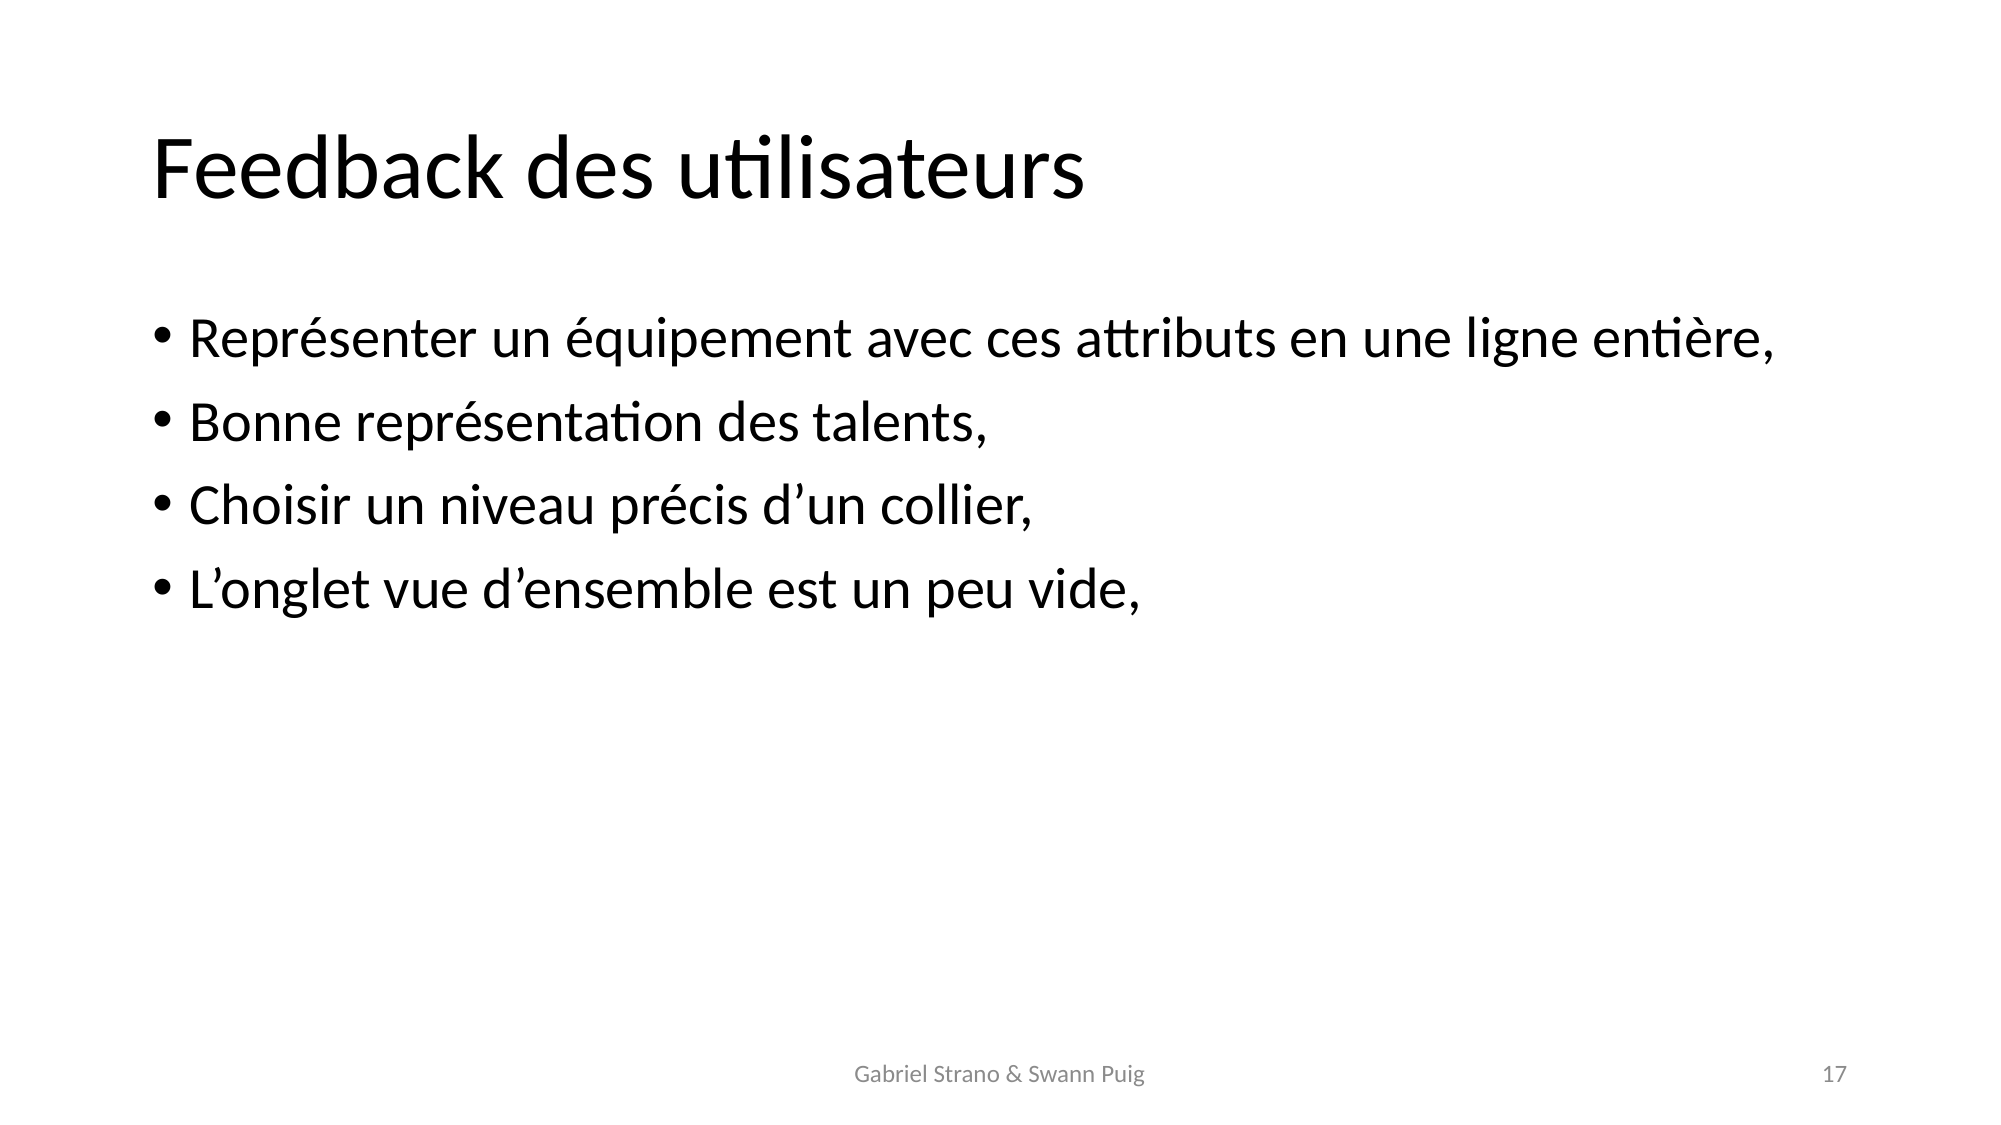

# Feedback des utilisateurs
Représenter un équipement avec ces attributs en une ligne entière,
Bonne représentation des talents,
Choisir un niveau précis d’un collier,
L’onglet vue d’ensemble est un peu vide,

Gabriel Strano & Swann Puig
17